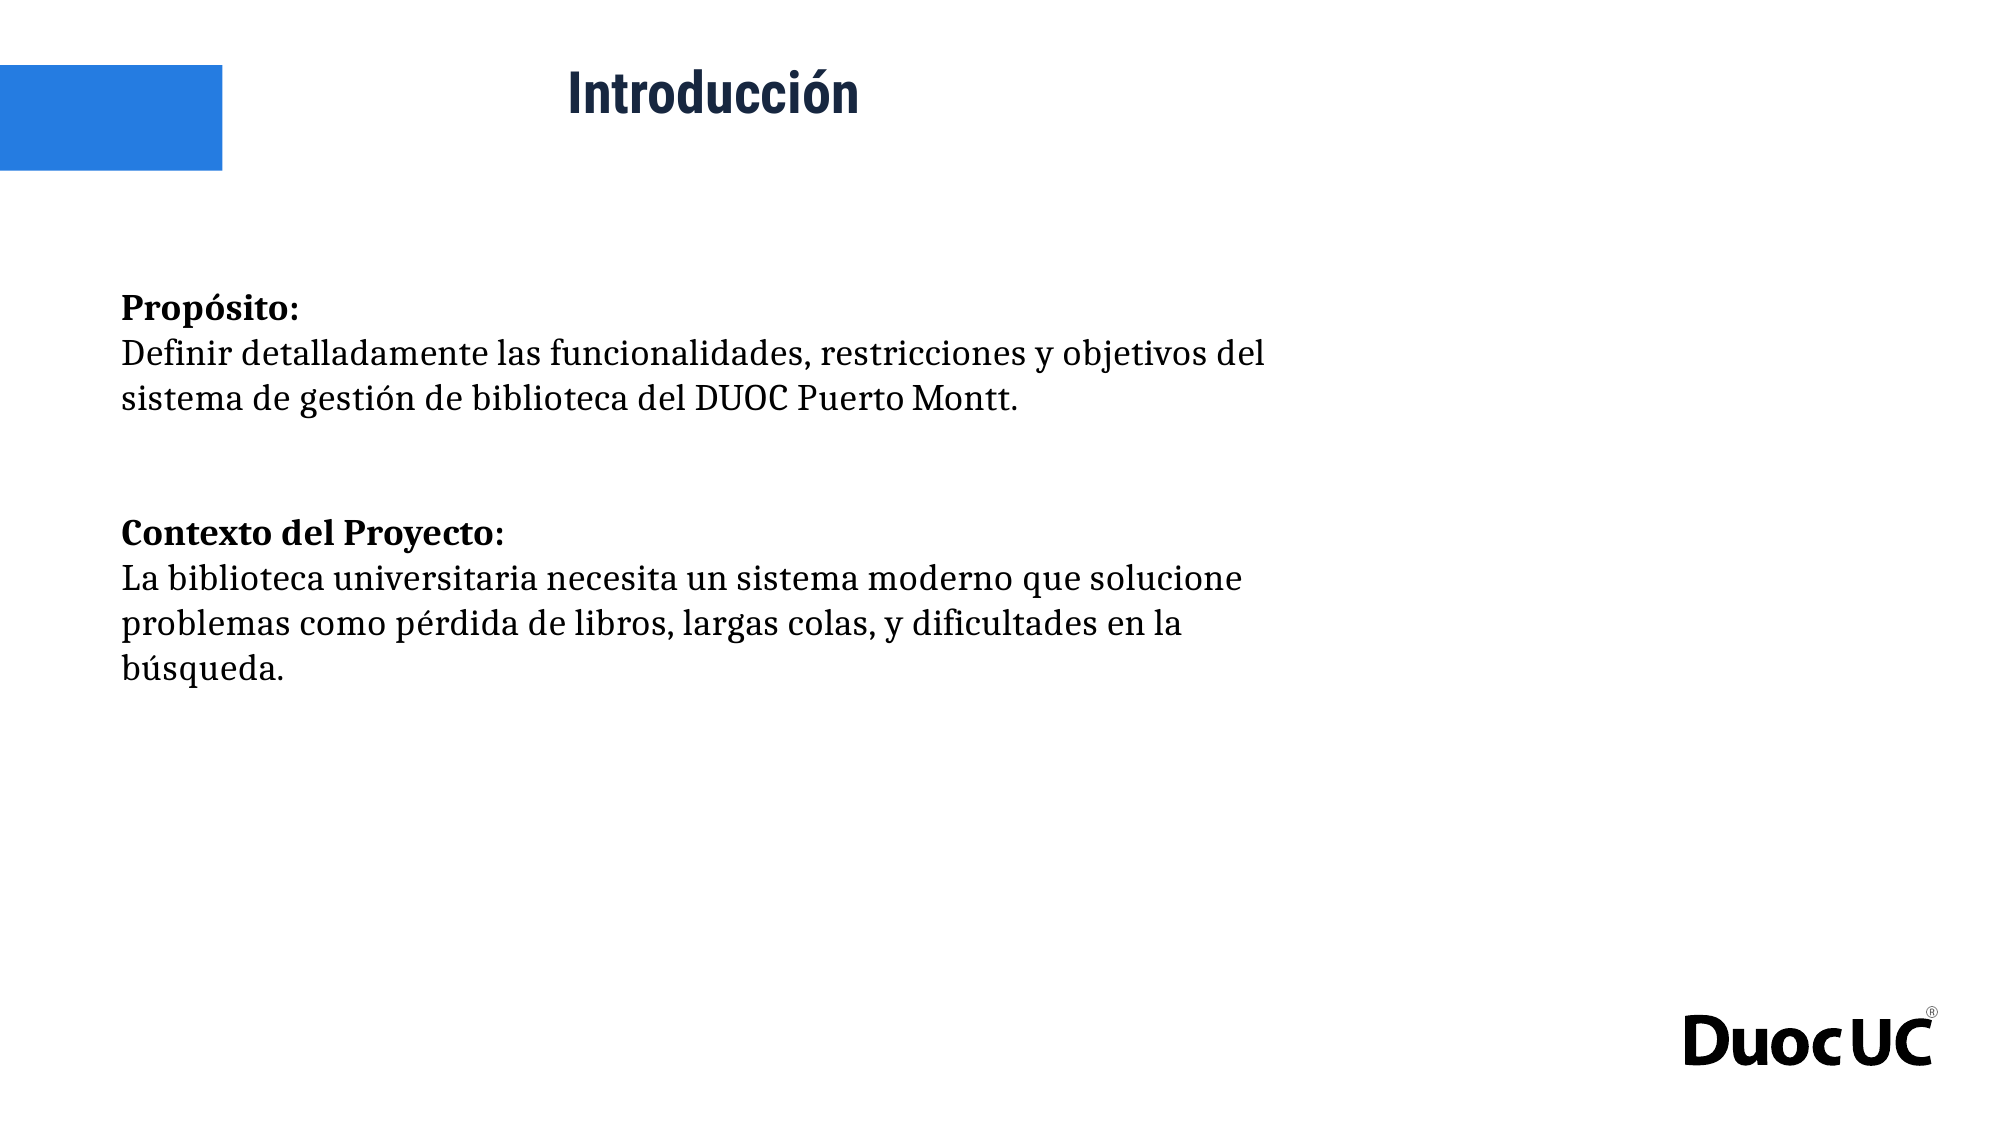

Introducción
# Entorno de negocio
Propósito:
Definir detalladamente las funcionalidades, restricciones y objetivos del sistema de gestión de biblioteca del DUOC Puerto Montt.
Contexto del Proyecto:
La biblioteca universitaria necesita un sistema moderno que solucione problemas como pérdida de libros, largas colas, y dificultades en la búsqueda.